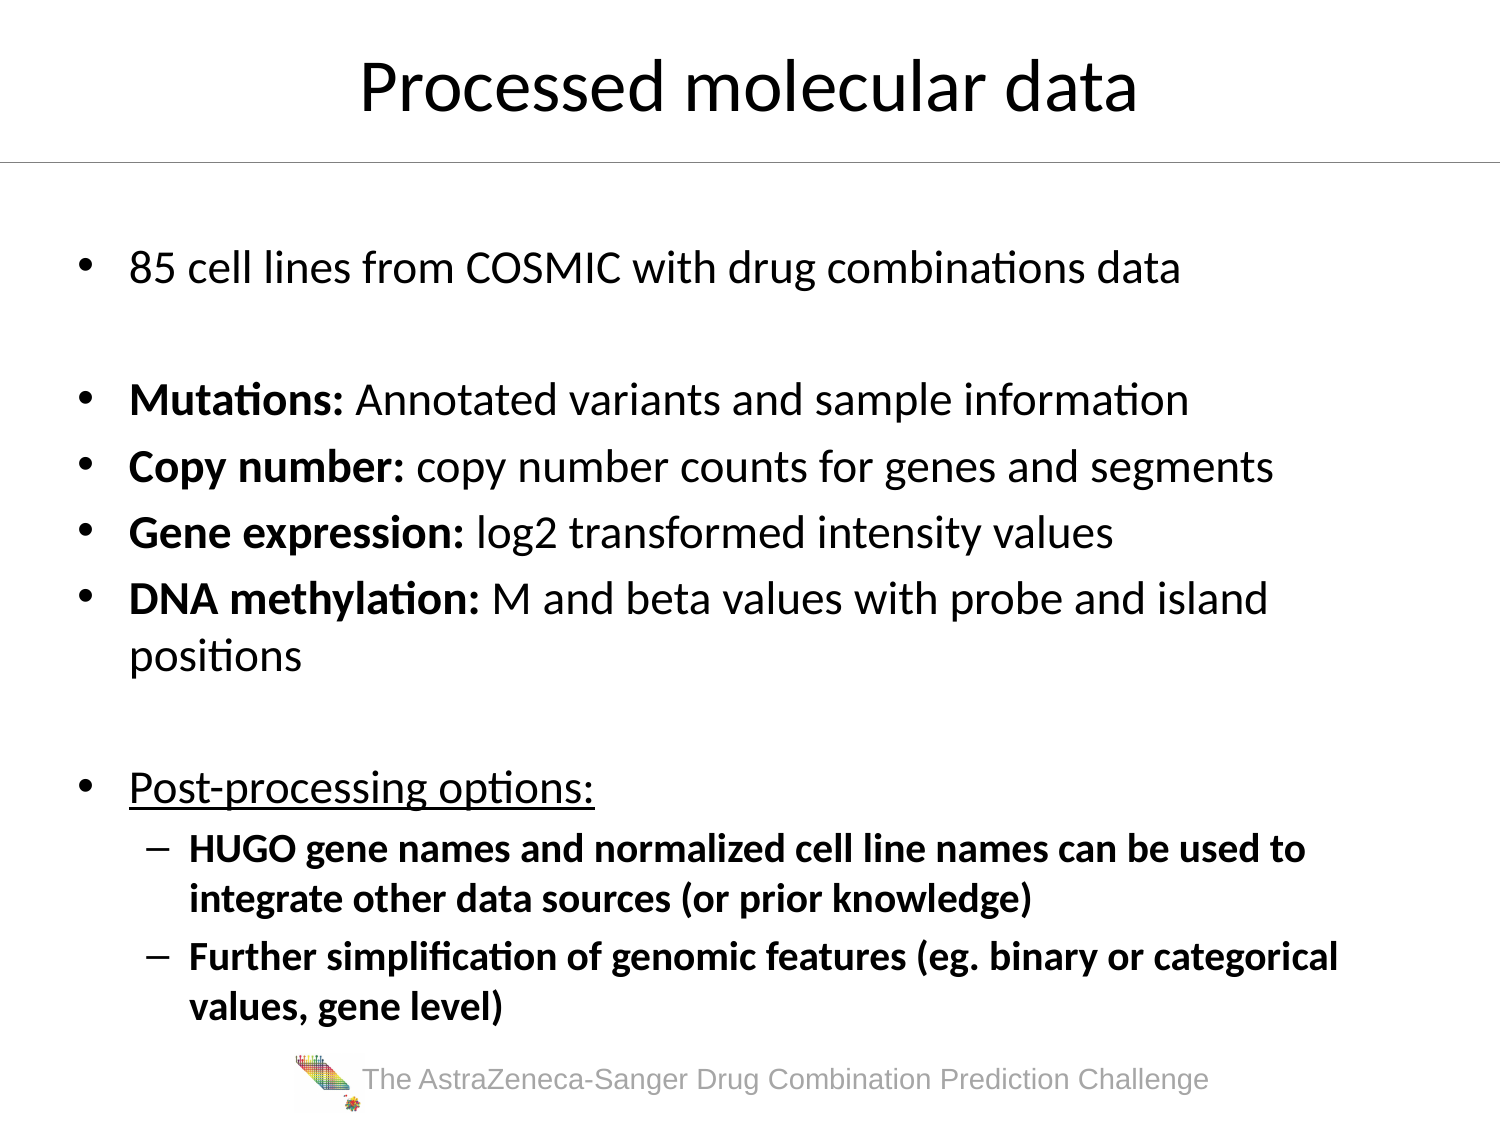

# Processed molecular data
85 cell lines from COSMIC with drug combinations data

Mutations: Annotated variants and sample information
Copy number: copy number counts for genes and segments
Gene expression: log2 transformed intensity values
DNA methylation: M and beta values with probe and island positions

Post-processing options:
HUGO gene names and normalized cell line names can be used to integrate other data sources (or prior knowledge)
Further simplification of genomic features (eg. binary or categorical values, gene level)